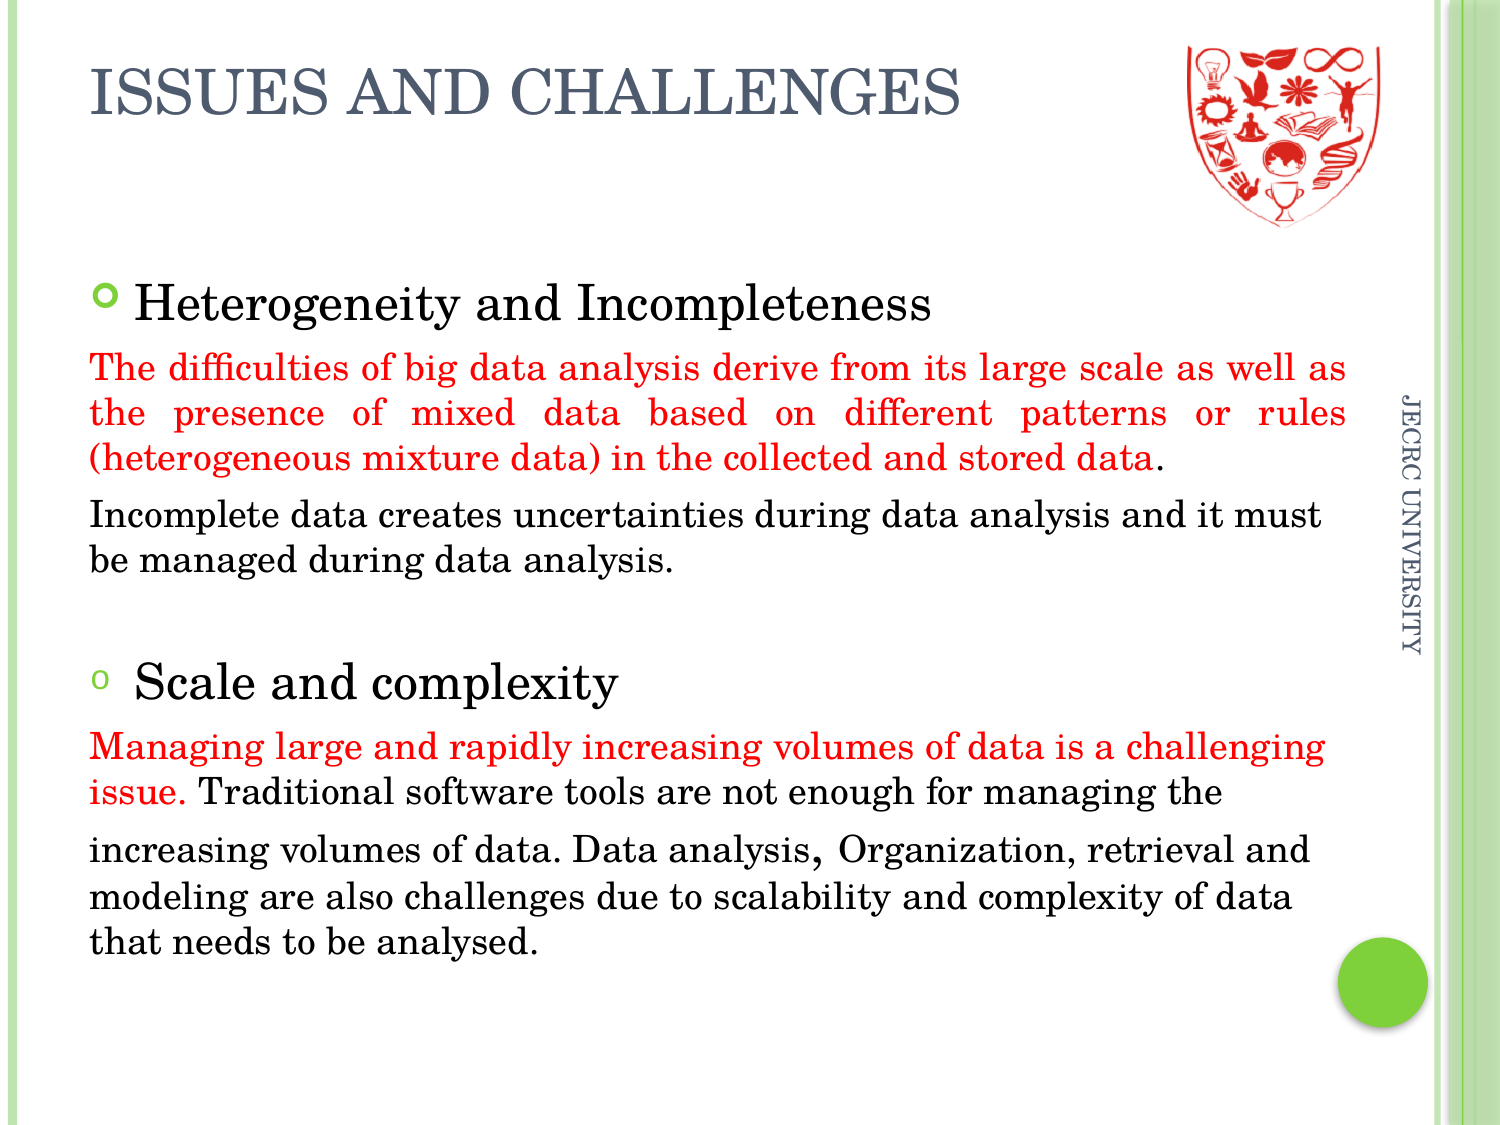

Issues AND CHALLENGES
Heterogeneity and Incompleteness
The difficulties of big data analysis derive from its large scale as well as the presence of mixed data based on different patterns or rules (heterogeneous mixture data) in the collected and stored data.
Incomplete data creates uncertainties during data analysis and it must be managed during data analysis.

Scale and complexity
Managing large and rapidly increasing volumes of data is a challenging issue. Traditional software tools are not enough for managing the increasing volumes of data. Data analysis, Organization, retrieval and modeling are also challenges due to scalability and complexity of data that needs to be analysed.

JECRC UNIVERSITY